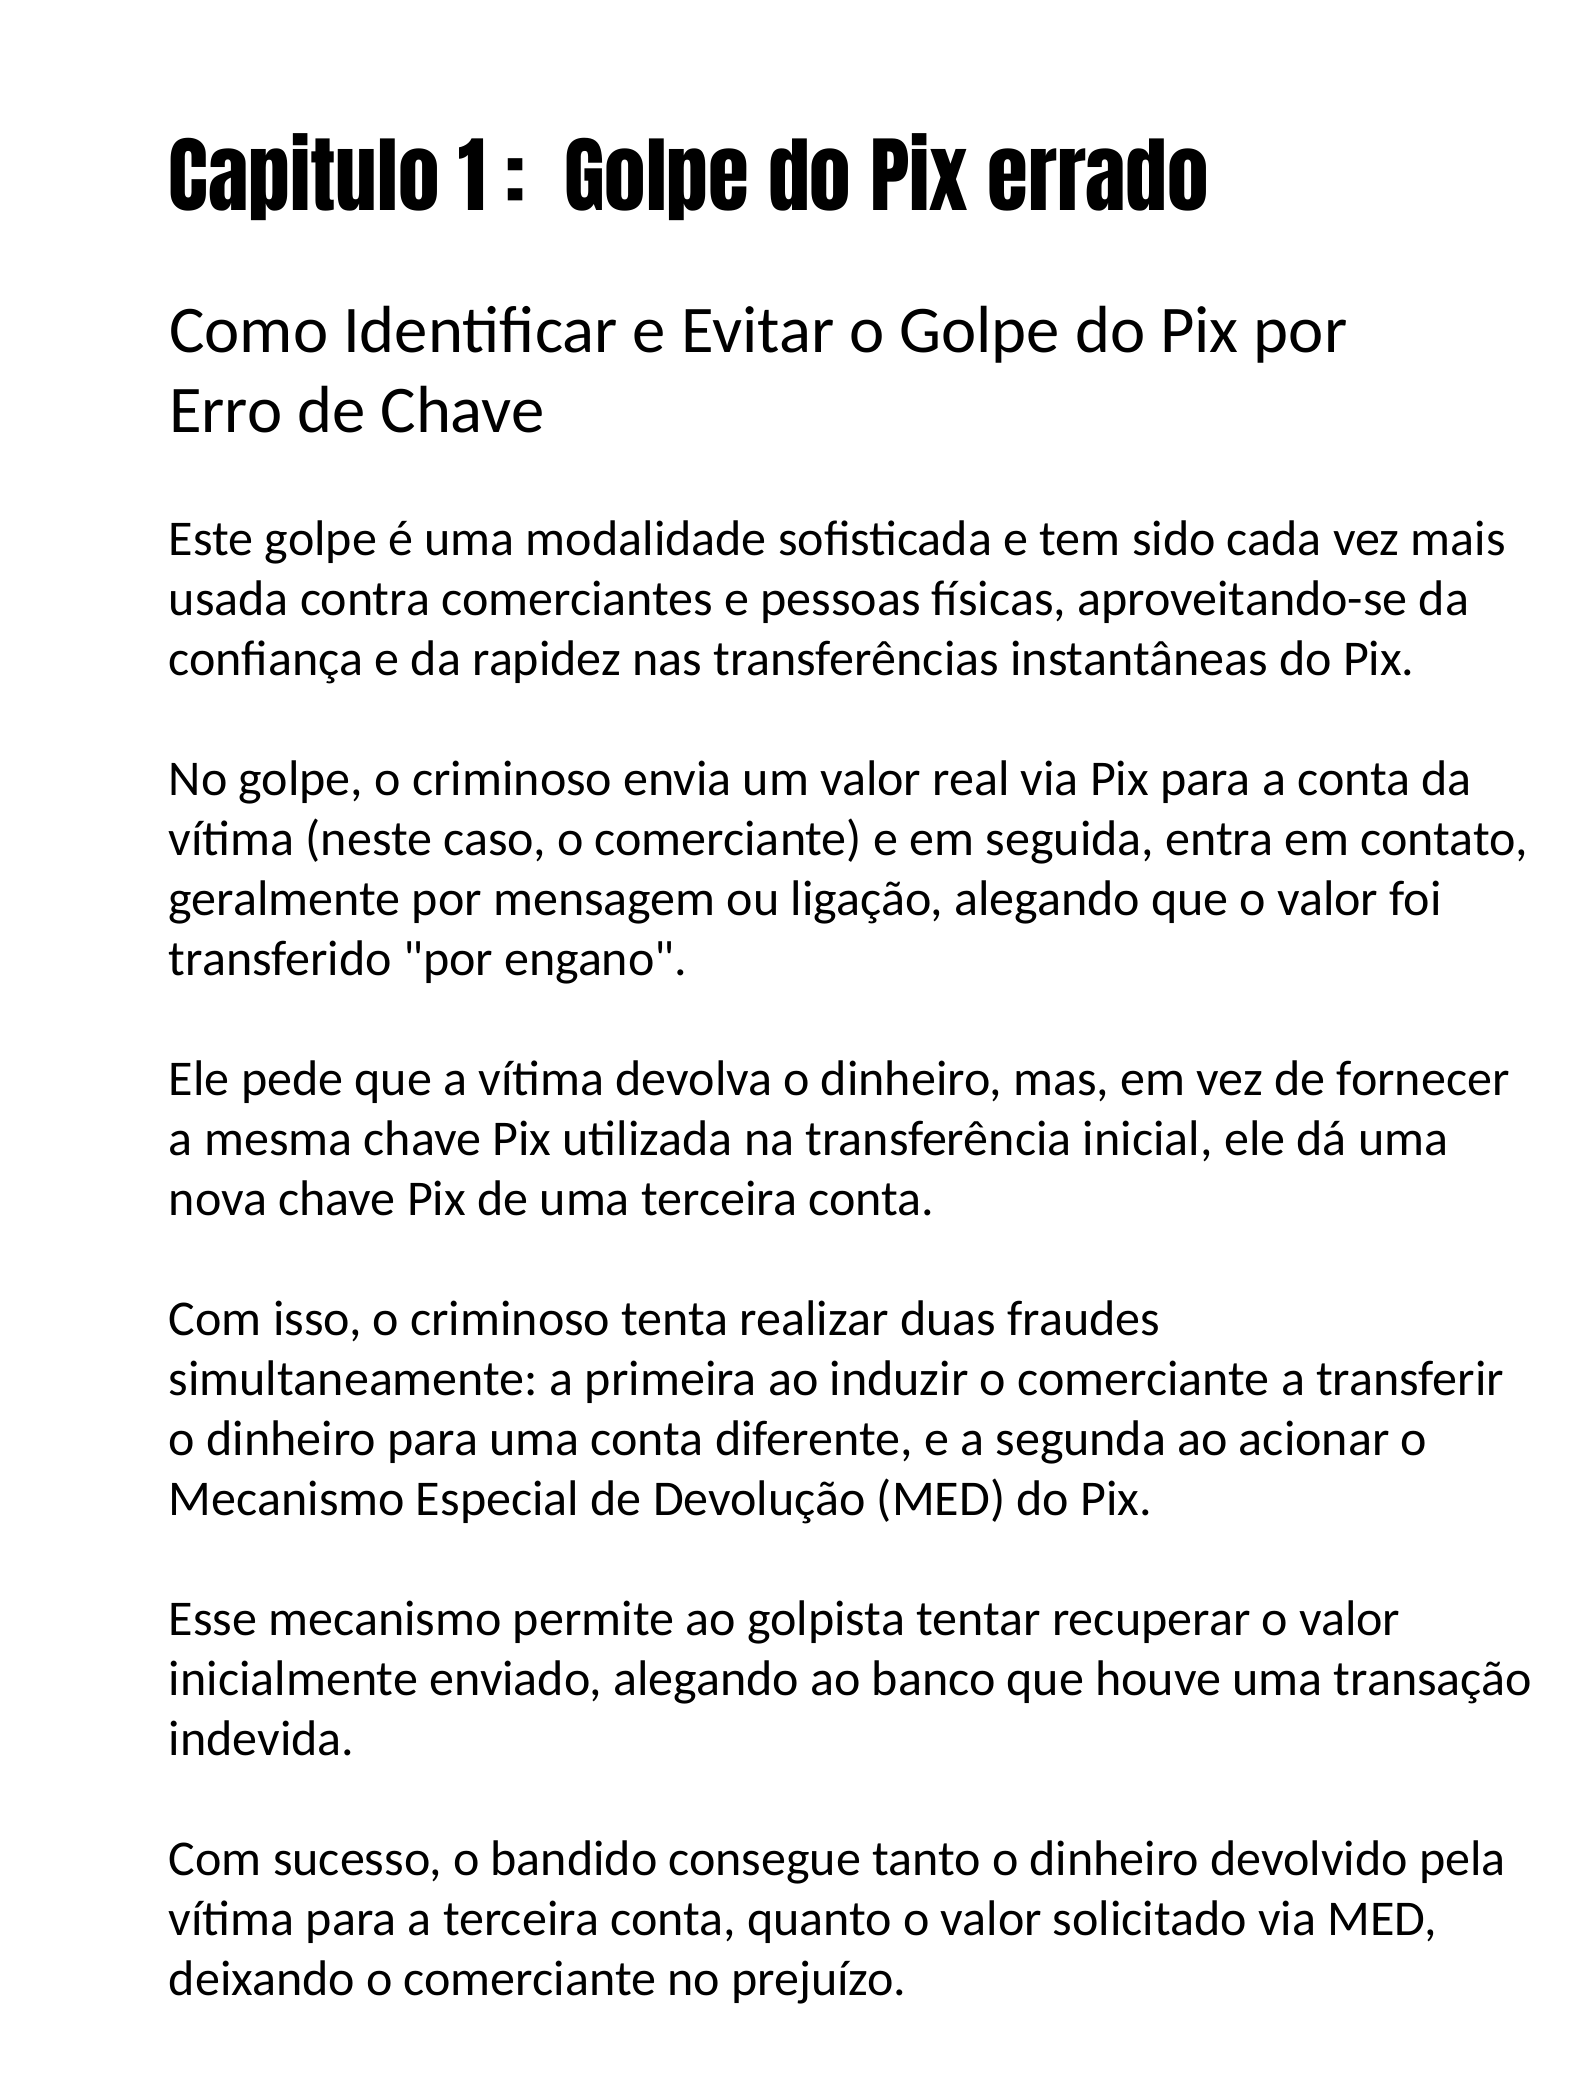

Capitulo 1 :  Golpe do Pix errado
Como Identificar e Evitar o Golpe do Pix por Erro de Chave
Este golpe é uma modalidade sofisticada e tem sido cada vez mais usada contra comerciantes e pessoas físicas, aproveitando-se da confiança e da rapidez nas transferências instantâneas do Pix.

No golpe, o criminoso envia um valor real via Pix para a conta da vítima (neste caso, o comerciante) e em seguida, entra em contato, geralmente por mensagem ou ligação, alegando que o valor foi transferido "por engano".

Ele pede que a vítima devolva o dinheiro, mas, em vez de fornecer a mesma chave Pix utilizada na transferência inicial, ele dá uma nova chave Pix de uma terceira conta.

Com isso, o criminoso tenta realizar duas fraudes simultaneamente: a primeira ao induzir o comerciante a transferir o dinheiro para uma conta diferente, e a segunda ao acionar o Mecanismo Especial de Devolução (MED) do Pix.

Esse mecanismo permite ao golpista tentar recuperar o valor inicialmente enviado, alegando ao banco que houve uma transação indevida.

Com sucesso, o bandido consegue tanto o dinheiro devolvido pela vítima para a terceira conta, quanto o valor solicitado via MED, deixando o comerciante no prejuízo.